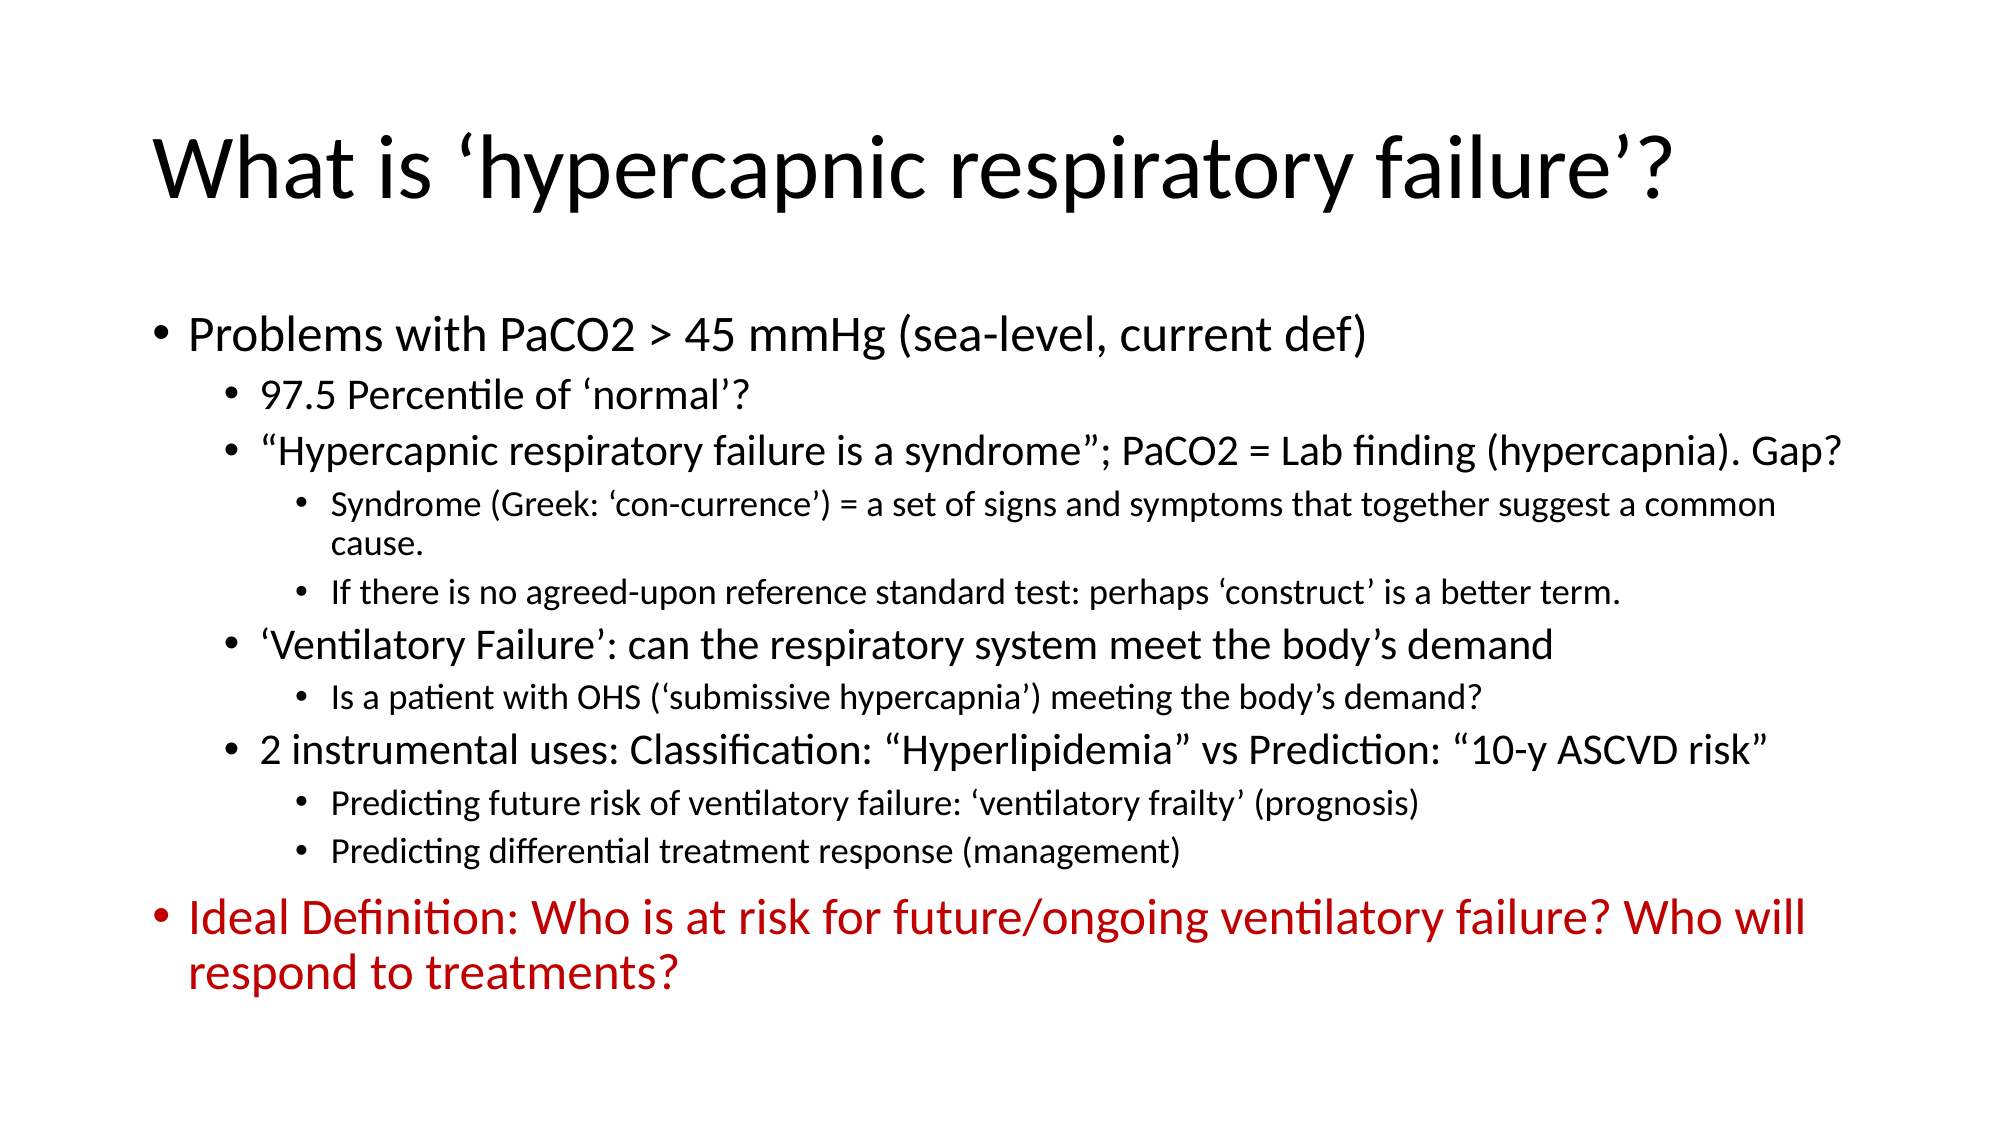

# What is ‘hypercapnic respiratory failure’?
Problems with PaCO2 > 45 mmHg (sea-level, current def)
97.5 Percentile of ‘normal’?
“Hypercapnic respiratory failure is a syndrome”; PaCO2 = Lab finding (hypercapnia). Gap?
Syndrome (Greek: ‘con-currence’) = a set of signs and symptoms that together suggest a common cause.
If there is no agreed-upon reference standard test: perhaps ‘construct’ is a better term.
‘Ventilatory Failure’: can the respiratory system meet the body’s demand
Is a patient with OHS (‘submissive hypercapnia’) meeting the body’s demand?
2 instrumental uses: Classification: “Hyperlipidemia” vs Prediction: “10-y ASCVD risk”
Predicting future risk of ventilatory failure: ‘ventilatory frailty’ (prognosis)
Predicting differential treatment response (management)
Ideal Definition: Who is at risk for future/ongoing ventilatory failure? Who will respond to treatments?